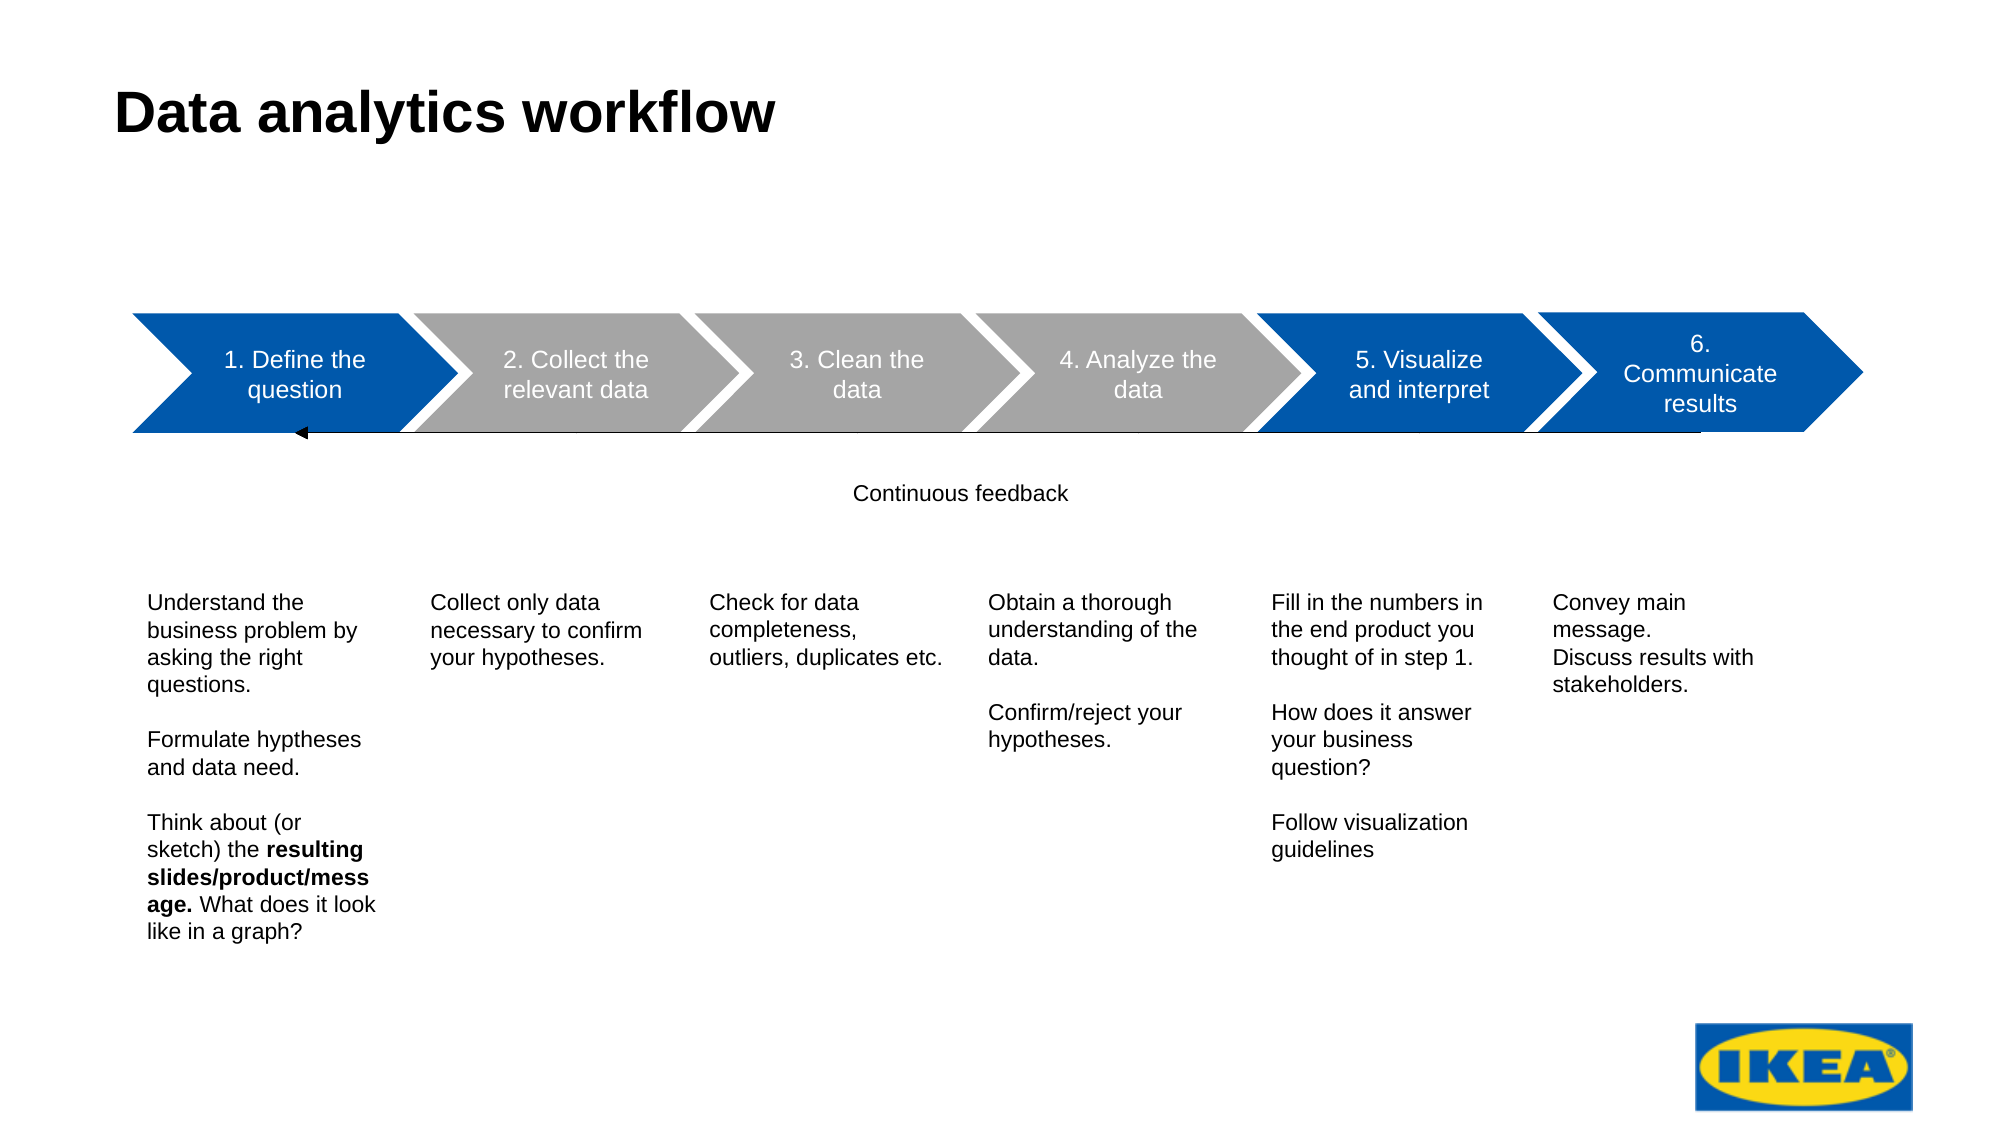

# Data analytics workflow
6. Communicate results
1. Define the question
2. Collect the relevant data
3. Clean the data
4. Analyze the data
5. Visualize and interpret
Continuous feedback
Understand the business problem by asking the right questions.

Formulate hyptheses and data need.

Think about (or sketch) the resulting slides/product/message. What does it look like in a graph?
Collect only data necessary to confirm your hypotheses.
Check for data completeness, outliers, duplicates etc.
Obtain a thorough understanding of the data.

Confirm/reject your hypotheses.
Fill in the numbers in the end product you thought of in step 1.

How does it answer your business question?

Follow visualization guidelines
Convey main message.
Discuss results with stakeholders.